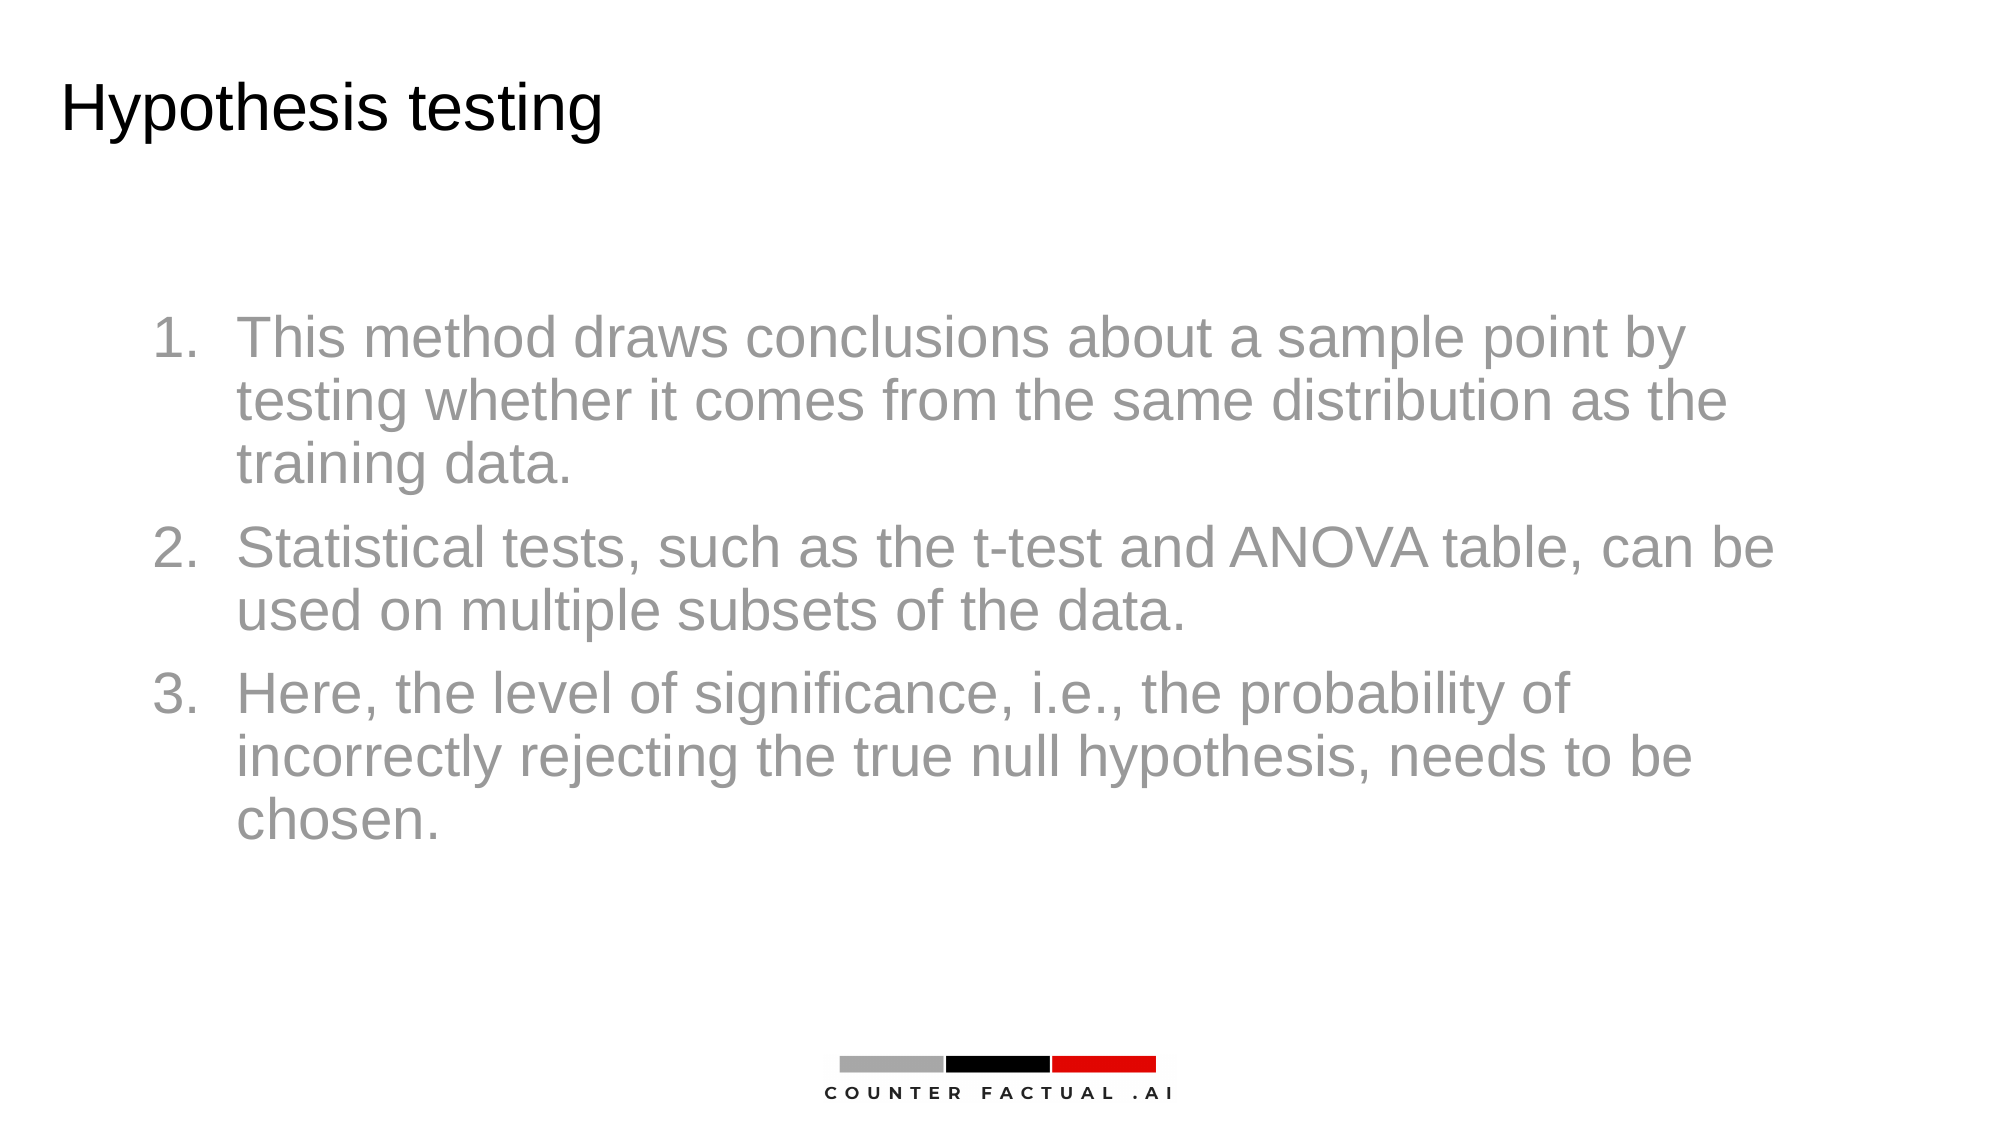

# Hypothesis testing
This method draws conclusions about a sample point by testing whether it comes from the same distribution as the training data.
Statistical tests, such as the t-test and ANOVA table, can be used on multiple subsets of the data.
Here, the level of significance, i.e., the probability of incorrectly rejecting the true null hypothesis, needs to be chosen.